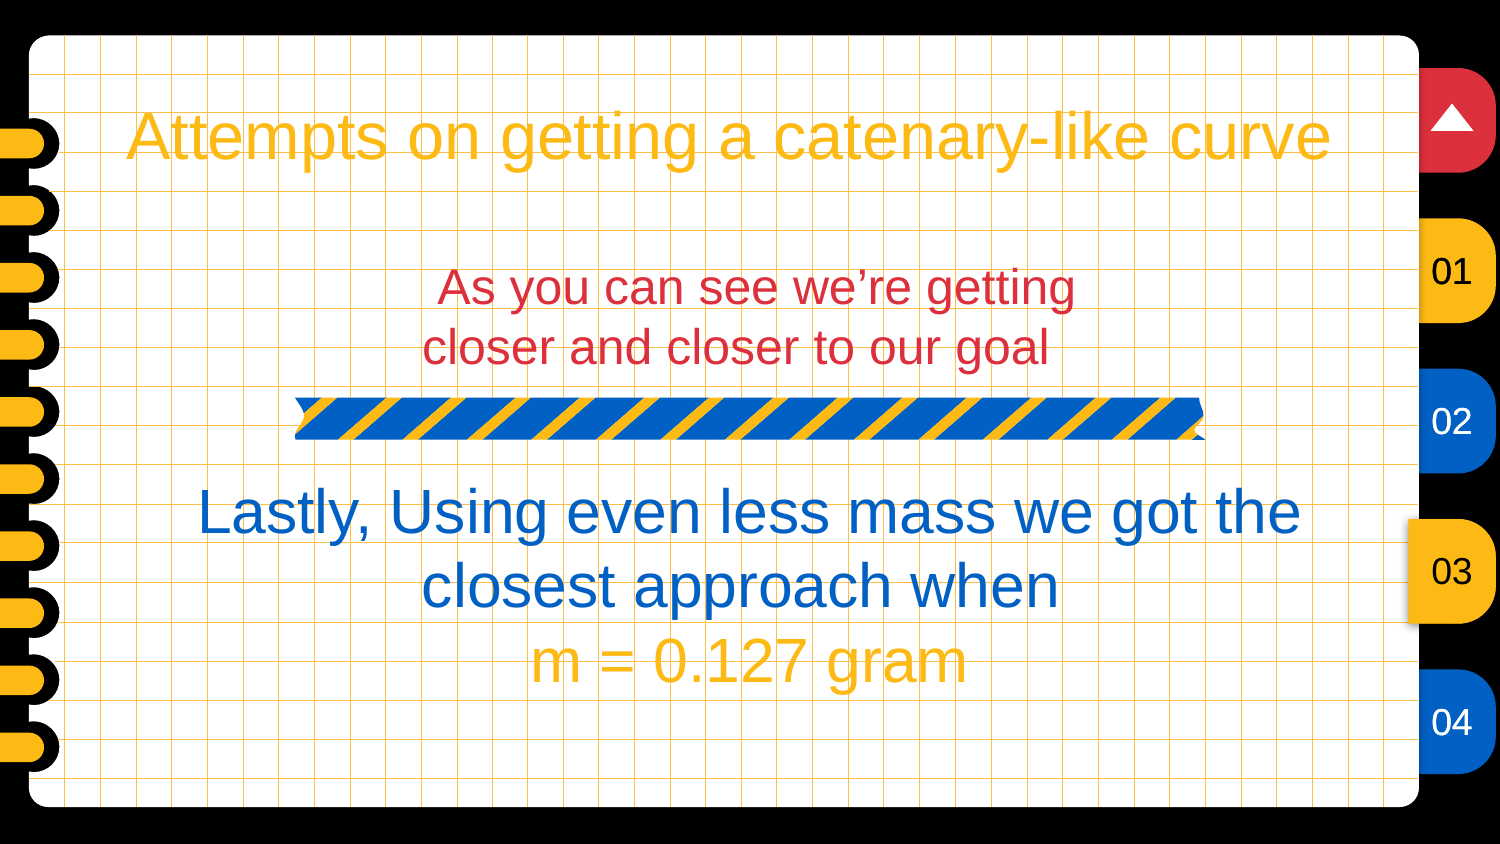

# Attempts on getting a catenary-like curve

 As you can see we’re getting closer and closer to our goal
01
02

Lastly, Using even less mass we got the closest approach when
m = 0.127 gram

03
04